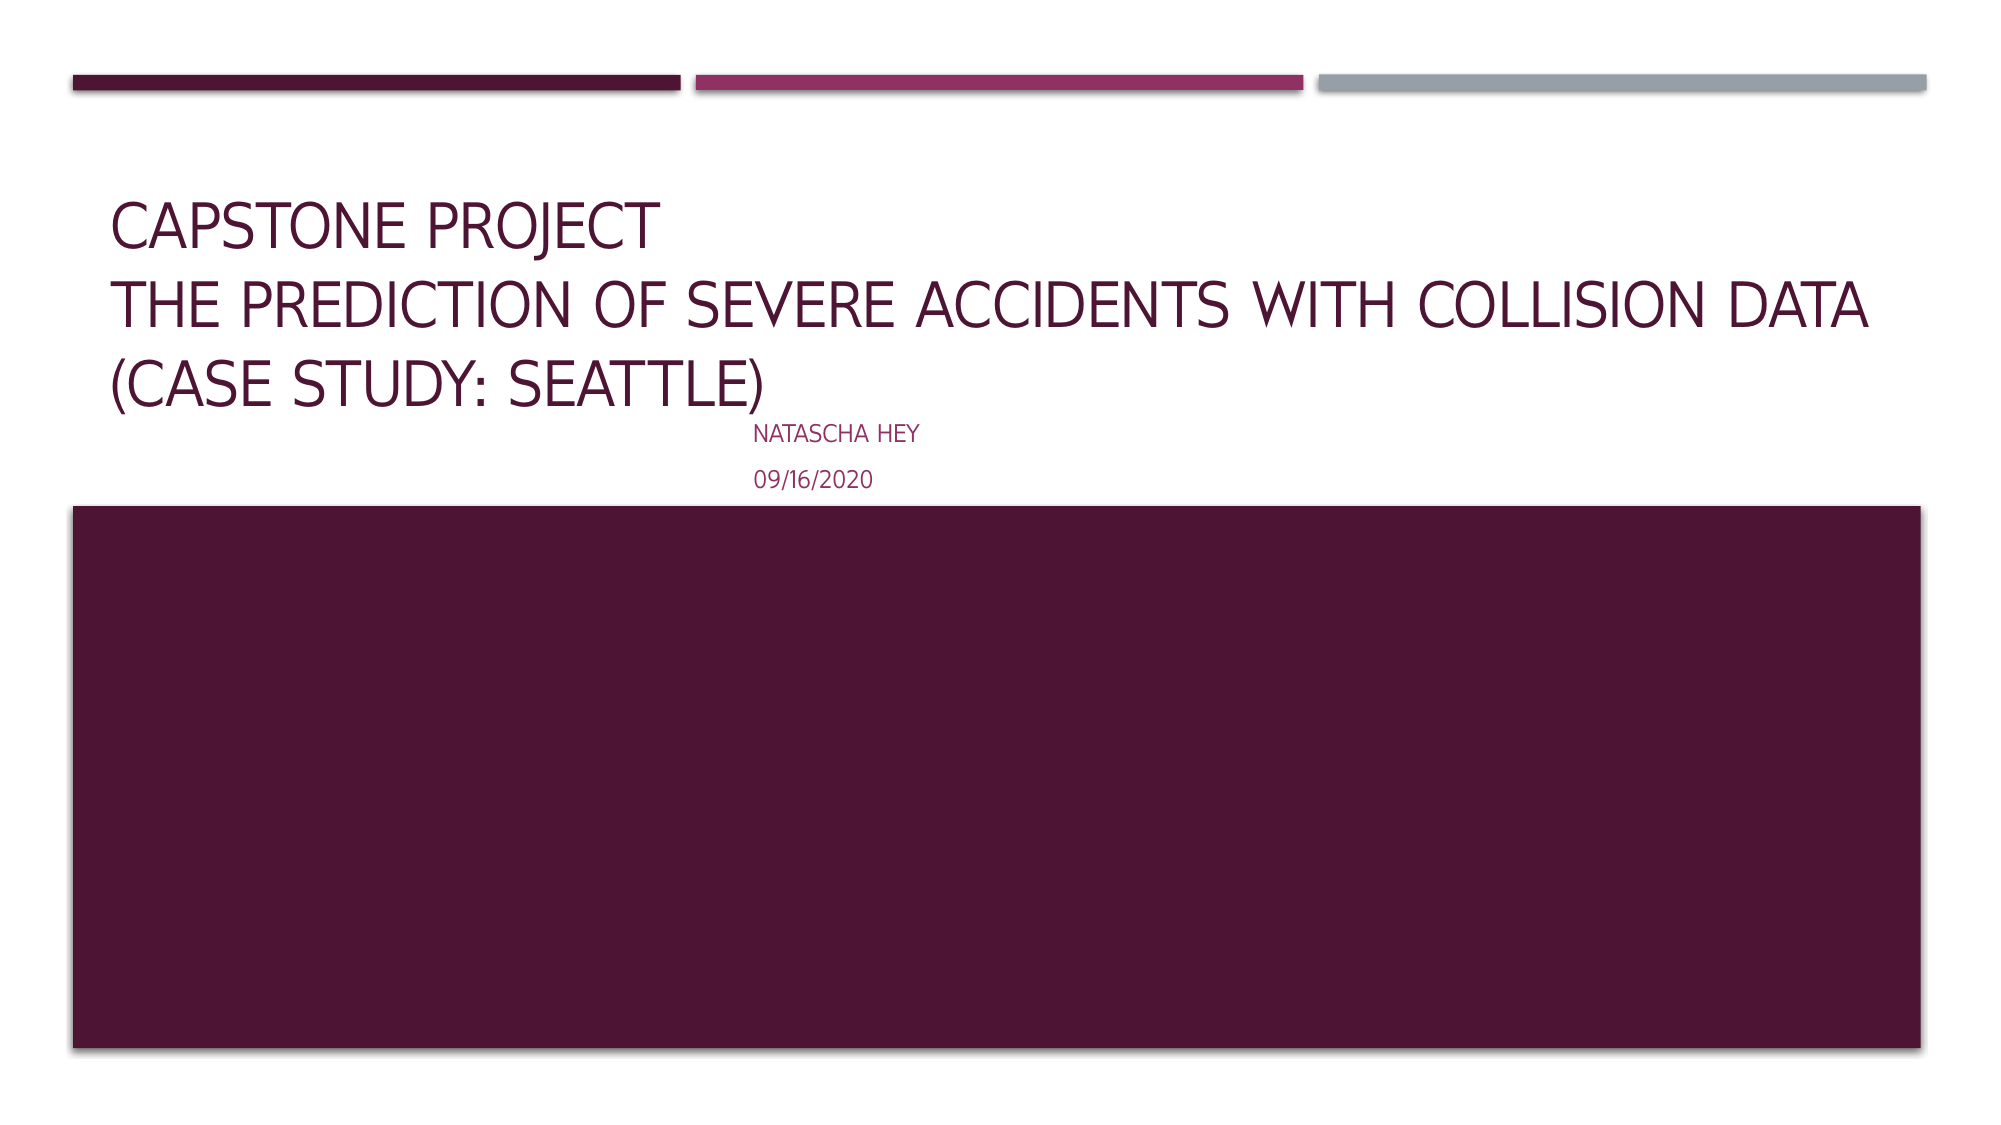

# Capstone Project The Prediction of severe accidents with Collision Data (Case Study: Seattle)
														Natascha Hey
														09/16/2020